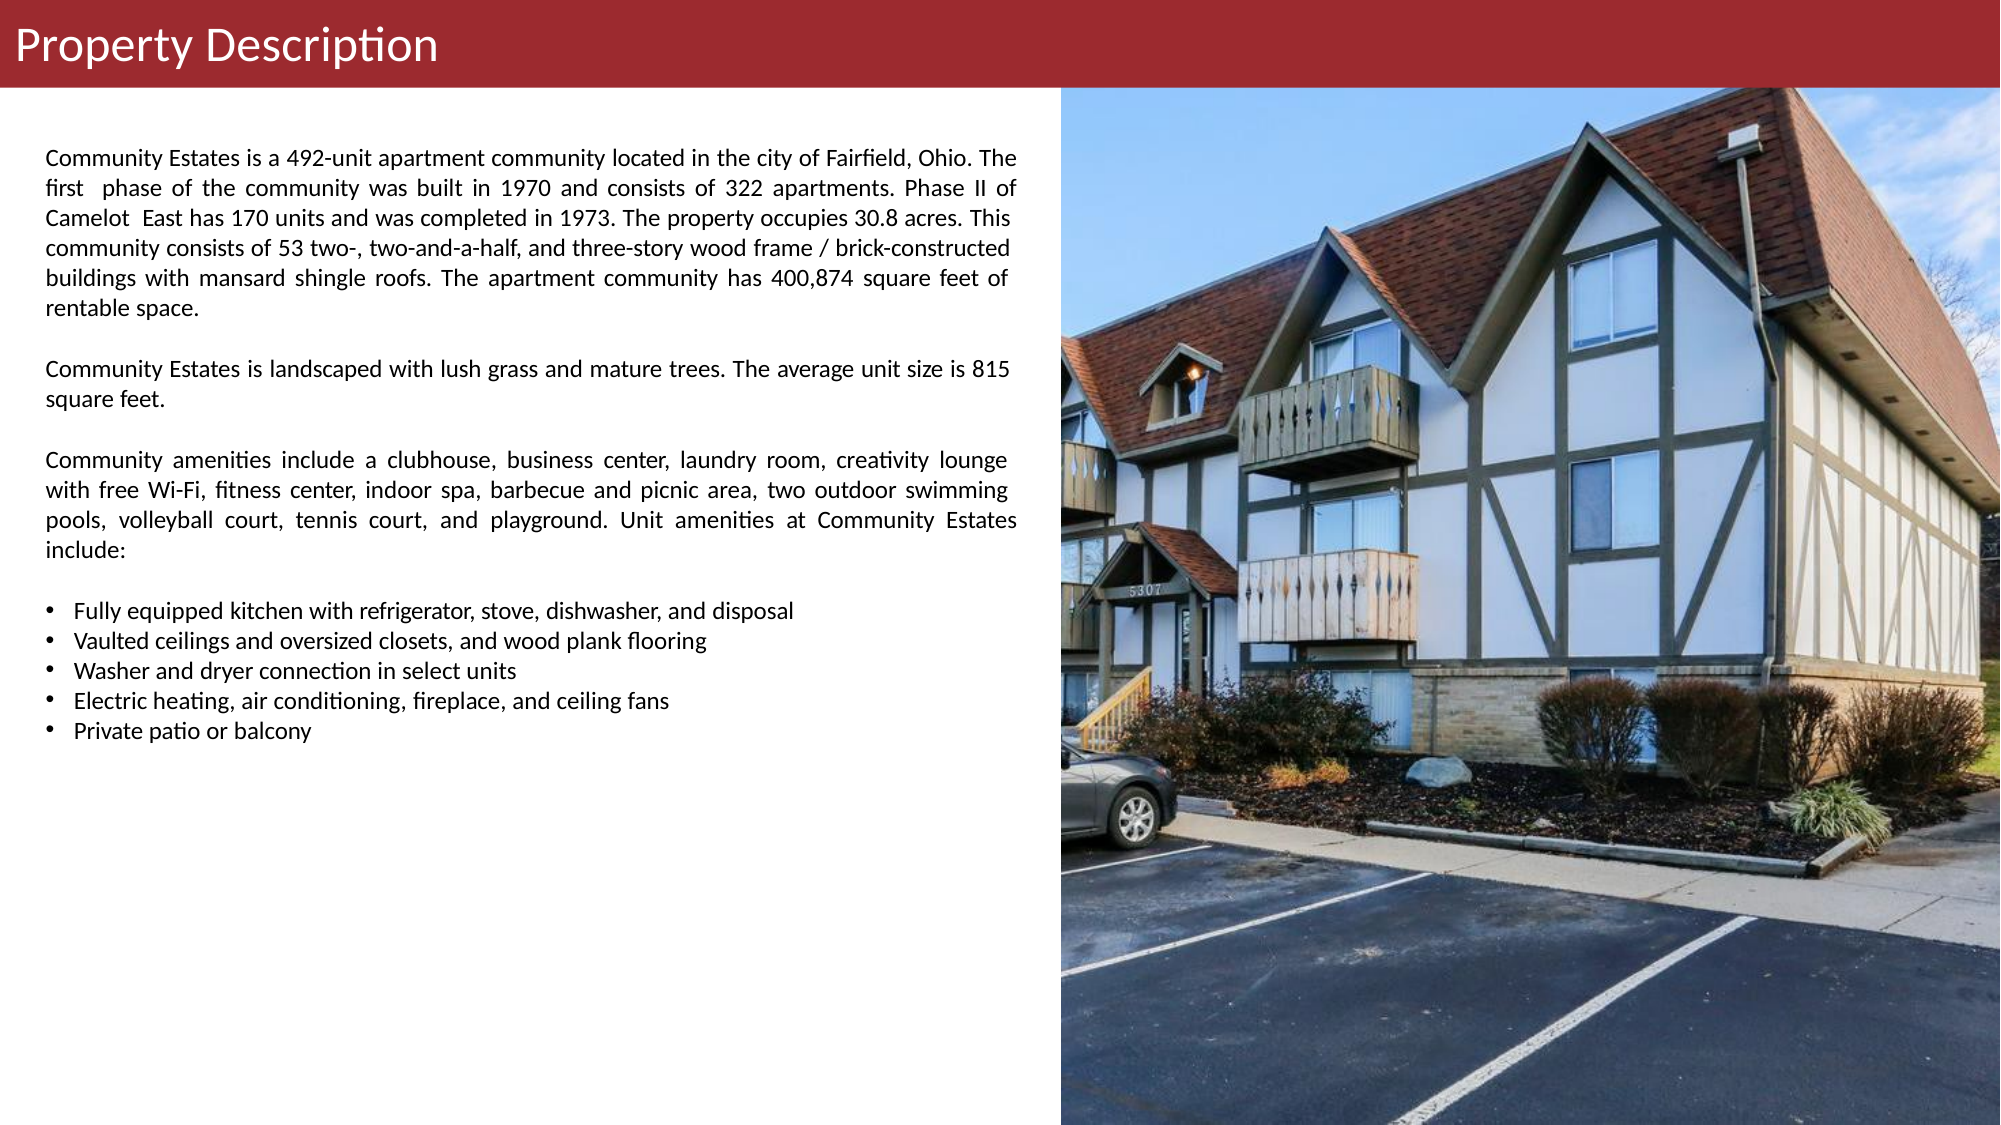

# Property Description
Community Estates is a 492-unit apartment community located in the city of Fairfield, Ohio. The first  phase of the community was built in 1970 and consists of 322 apartments. Phase II of Camelot  East has 170 units and was completed in 1973. The property occupies 30.8 acres. This  community consists of 53 two-, two-and-a-half, and three-story wood frame / brick-constructed  buildings with mansard shingle roofs. The apartment community has 400,874 square feet of  rentable space.

Community Estates is landscaped with lush grass and mature trees. The average unit size is 815  square feet.

Community amenities include a clubhouse, business center, laundry room, creativity lounge  with free Wi-Fi, fitness center, indoor spa, barbecue and picnic area, two outdoor swimming  pools, volleyball court, tennis court, and playground. Unit amenities at Community Estates include:

Fully equipped kitchen with refrigerator, stove, dishwasher, and disposal
Vaulted ceilings and oversized closets, and wood plank flooring
Washer and dryer connection in select units
Electric heating, air conditioning, fireplace, and ceiling fans
Private patio or balcony